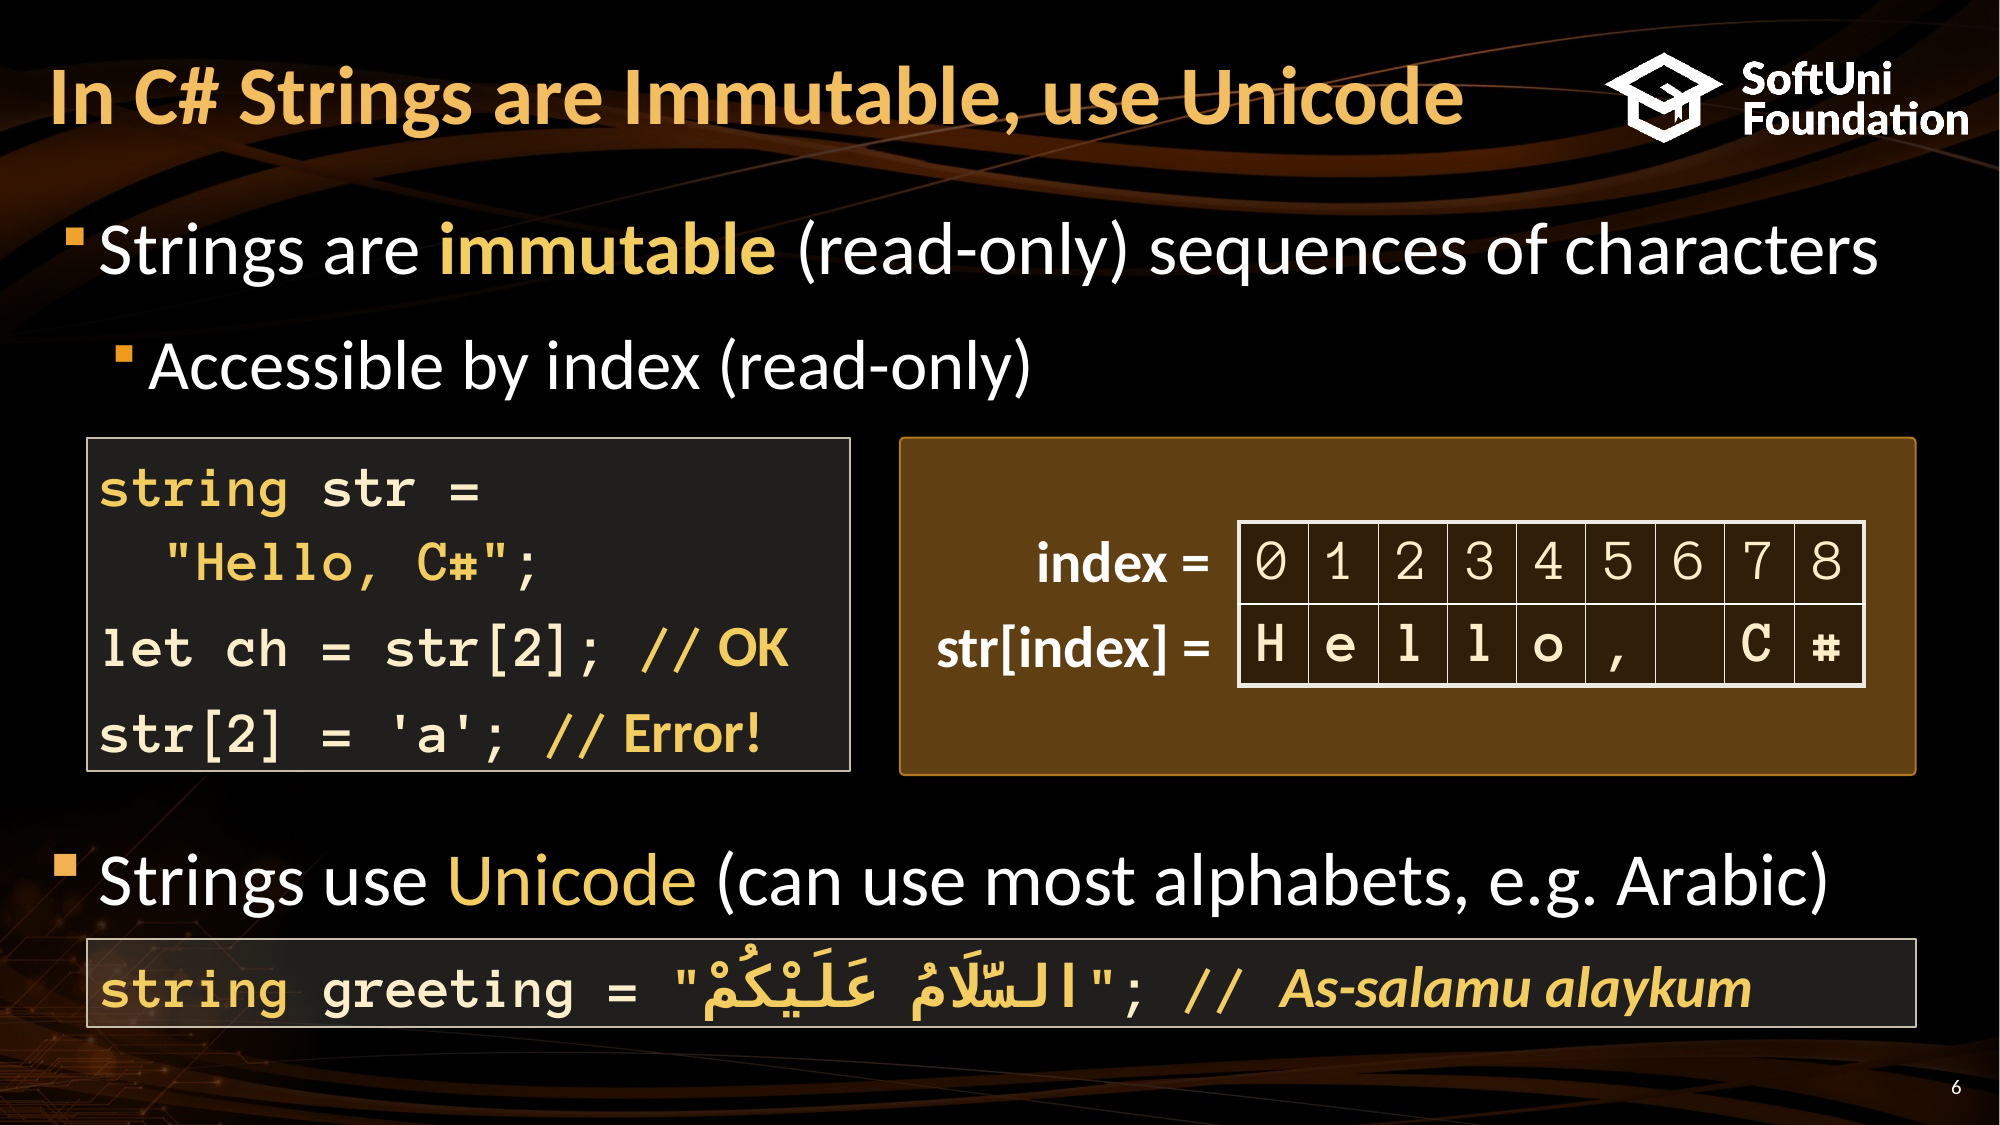

# In C# Strings are Immutable, use Unicode
Strings are immutable (read-only) sequences of characters
Accessible by index (read-only)

Strings use Unicode (can use most alphabets, e.g. Arabic)

string str =
  "Hello, C#";
let ch = str[2]; // OK
str[2] = 'a'; // Error!

index =
| 0 | 1 | 2 | 3 | 4 | 5 | 6 | 7 | 8 |
| --- | --- | --- | --- | --- | --- | --- | --- | --- |
| H | e | l | l | o | , |  | C | # |
str[index] =
string greeting = "السَّلَامُ عَلَيْكُمْ"; // As-salamu alaykum
6